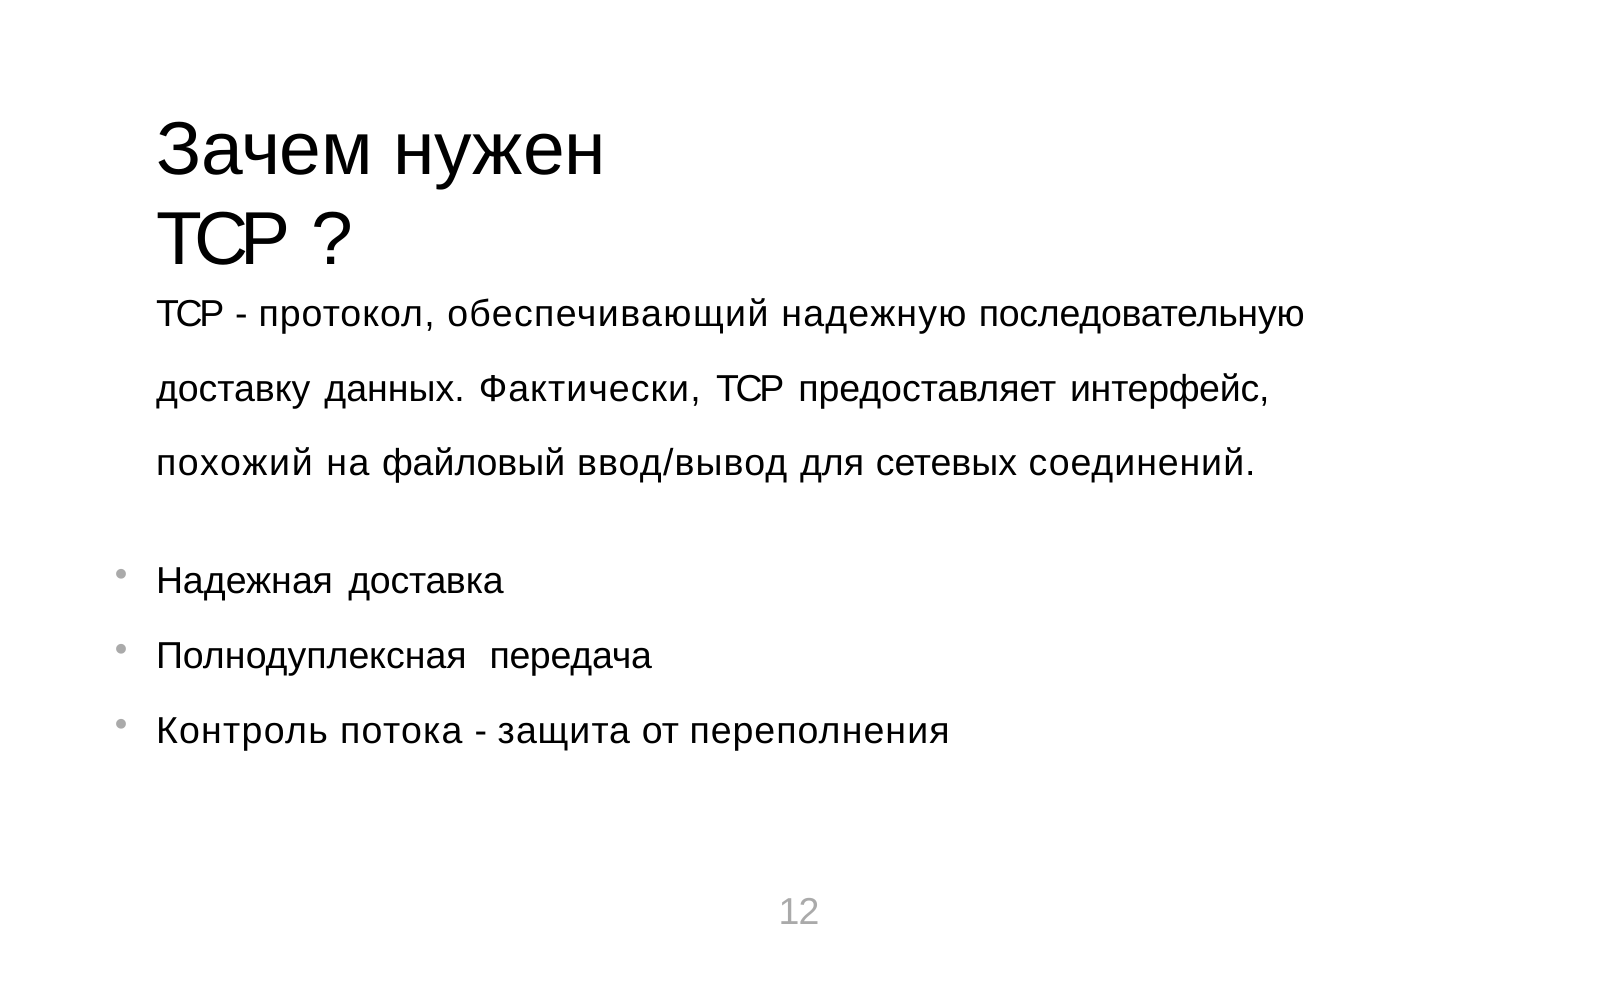

# Зачем нужен TCP ?
TCP - протокол, обеспечивающий надежную последовательную
доставку данных. Фактически, TCP предоставляет интерфейс, похожий на файловый ввод/вывод для сетевых соединений.

Надежная доставка
Полнодуплексная передача
Контроль потока - защита от переполнения
12